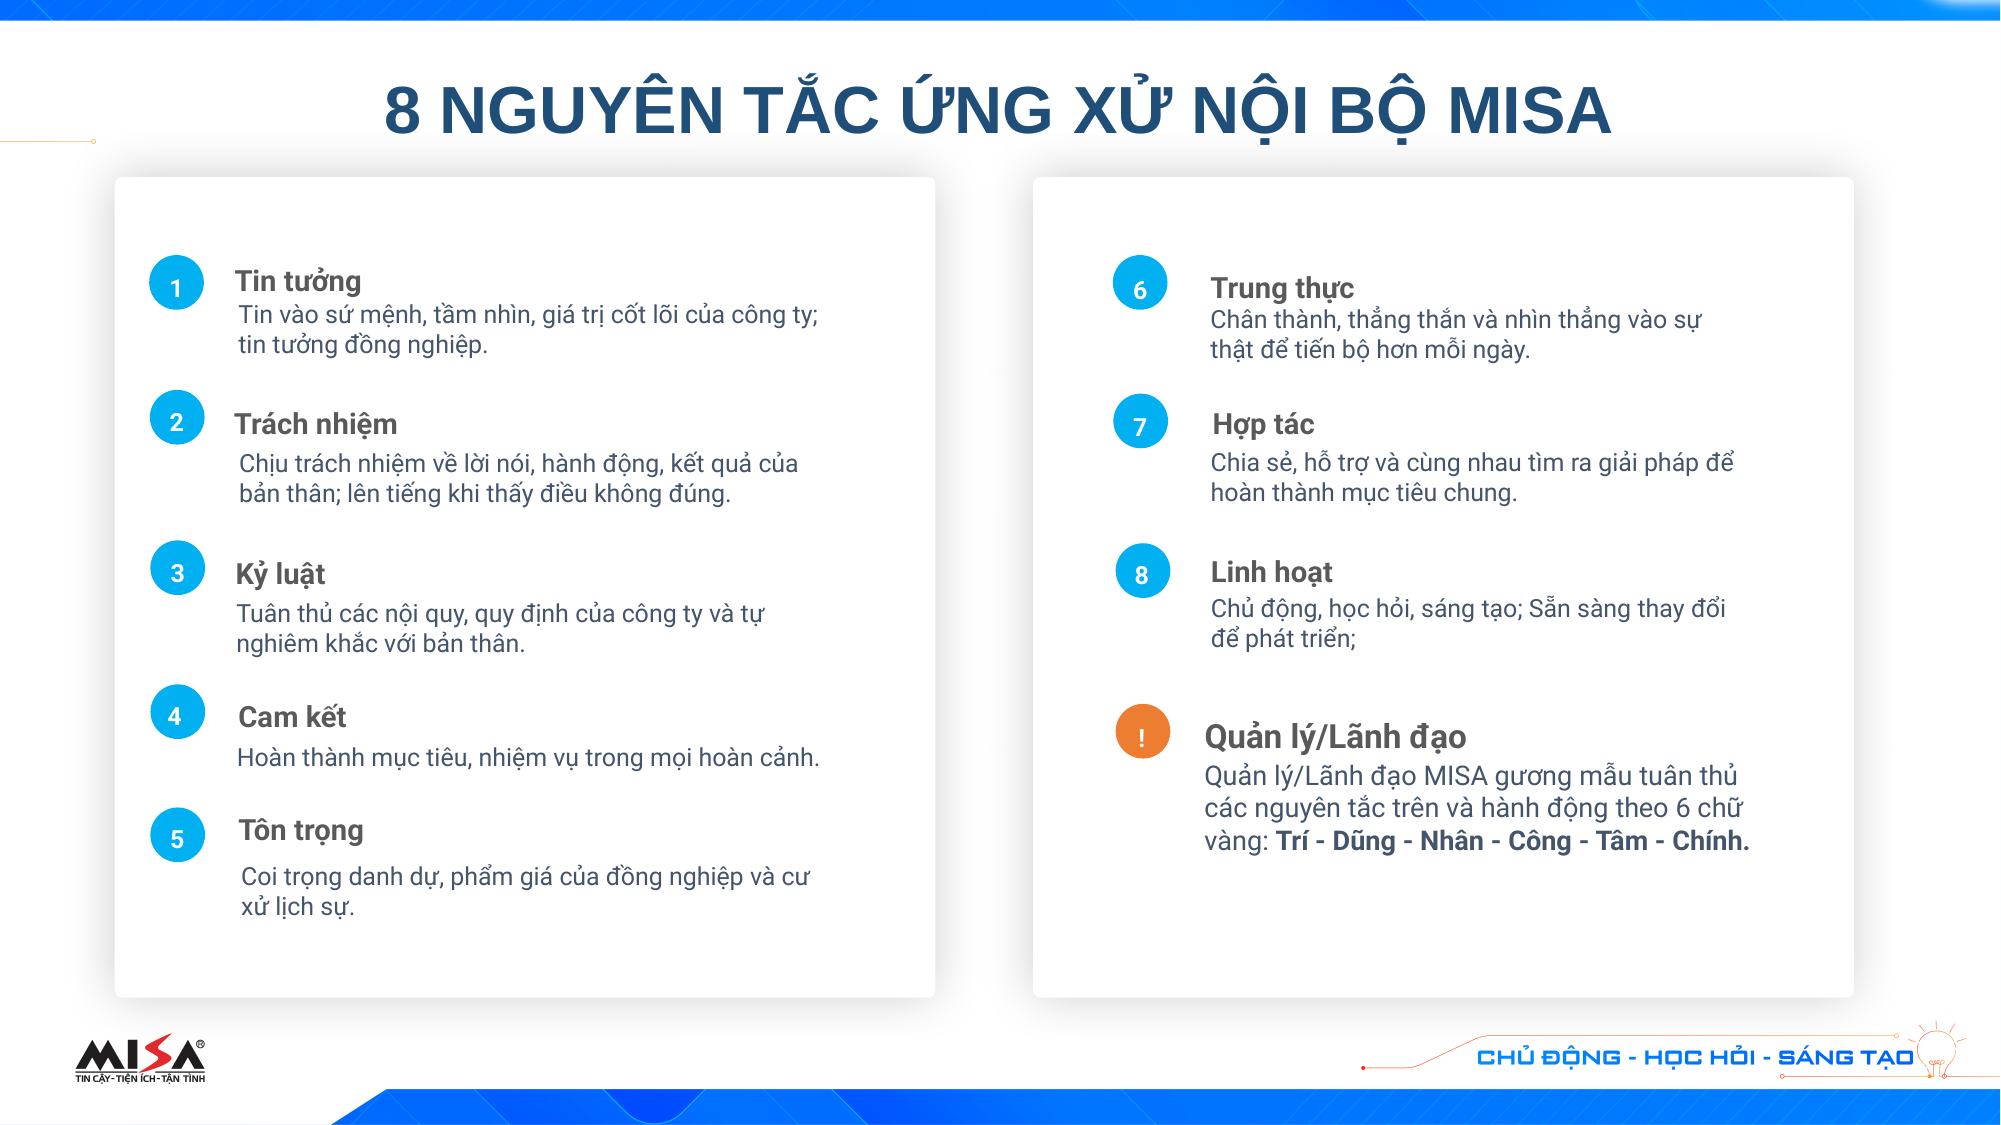

8 NGUYÊN TẮC ỨNG XỬ NỘI BỘ MISA

Tin tưởng

1
Tin vào sứ mệnh, tầm nhìn, giá trị cốt lõi của công ty; tin tưởng đồng nghiệp.
Trách nhiệm

2
Chịu trách nhiệm về lời nói, hành động, kết quả của bản thân; lên tiếng khi thấy điều không đúng.
Kỷ luật

3
Tuân thủ các nội quy, quy định của công ty và tự nghiêm khắc với bản thân.

Trung thực

6
Chân thành, thẳng thắn và nhìn thẳng vào sự thật để tiến bộ hơn mỗi ngày.
Hợp tác

7
Chia sẻ, hỗ trợ và cùng nhau tìm ra giải pháp để hoàn thành mục tiêu chung.
Linh hoạt

8
Chủ động, học hỏi, sáng tạo; Sẵn sàng thay đổi để phát triển;
Cam kết

4
Quản lý/Lãnh đạo

!
Hoàn thành mục tiêu, nhiệm vụ trong mọi hoàn cảnh.
Quản lý/Lãnh đạo MISA gương mẫu tuân thủ các nguyên tắc trên và hành động theo 6 chữ vàng: Trí - Dũng - Nhân - Công - Tâm - Chính.

Tôn trọng

5
Coi trọng danh dự, phẩm giá của đồng nghiệp và cư xử lịch sự.